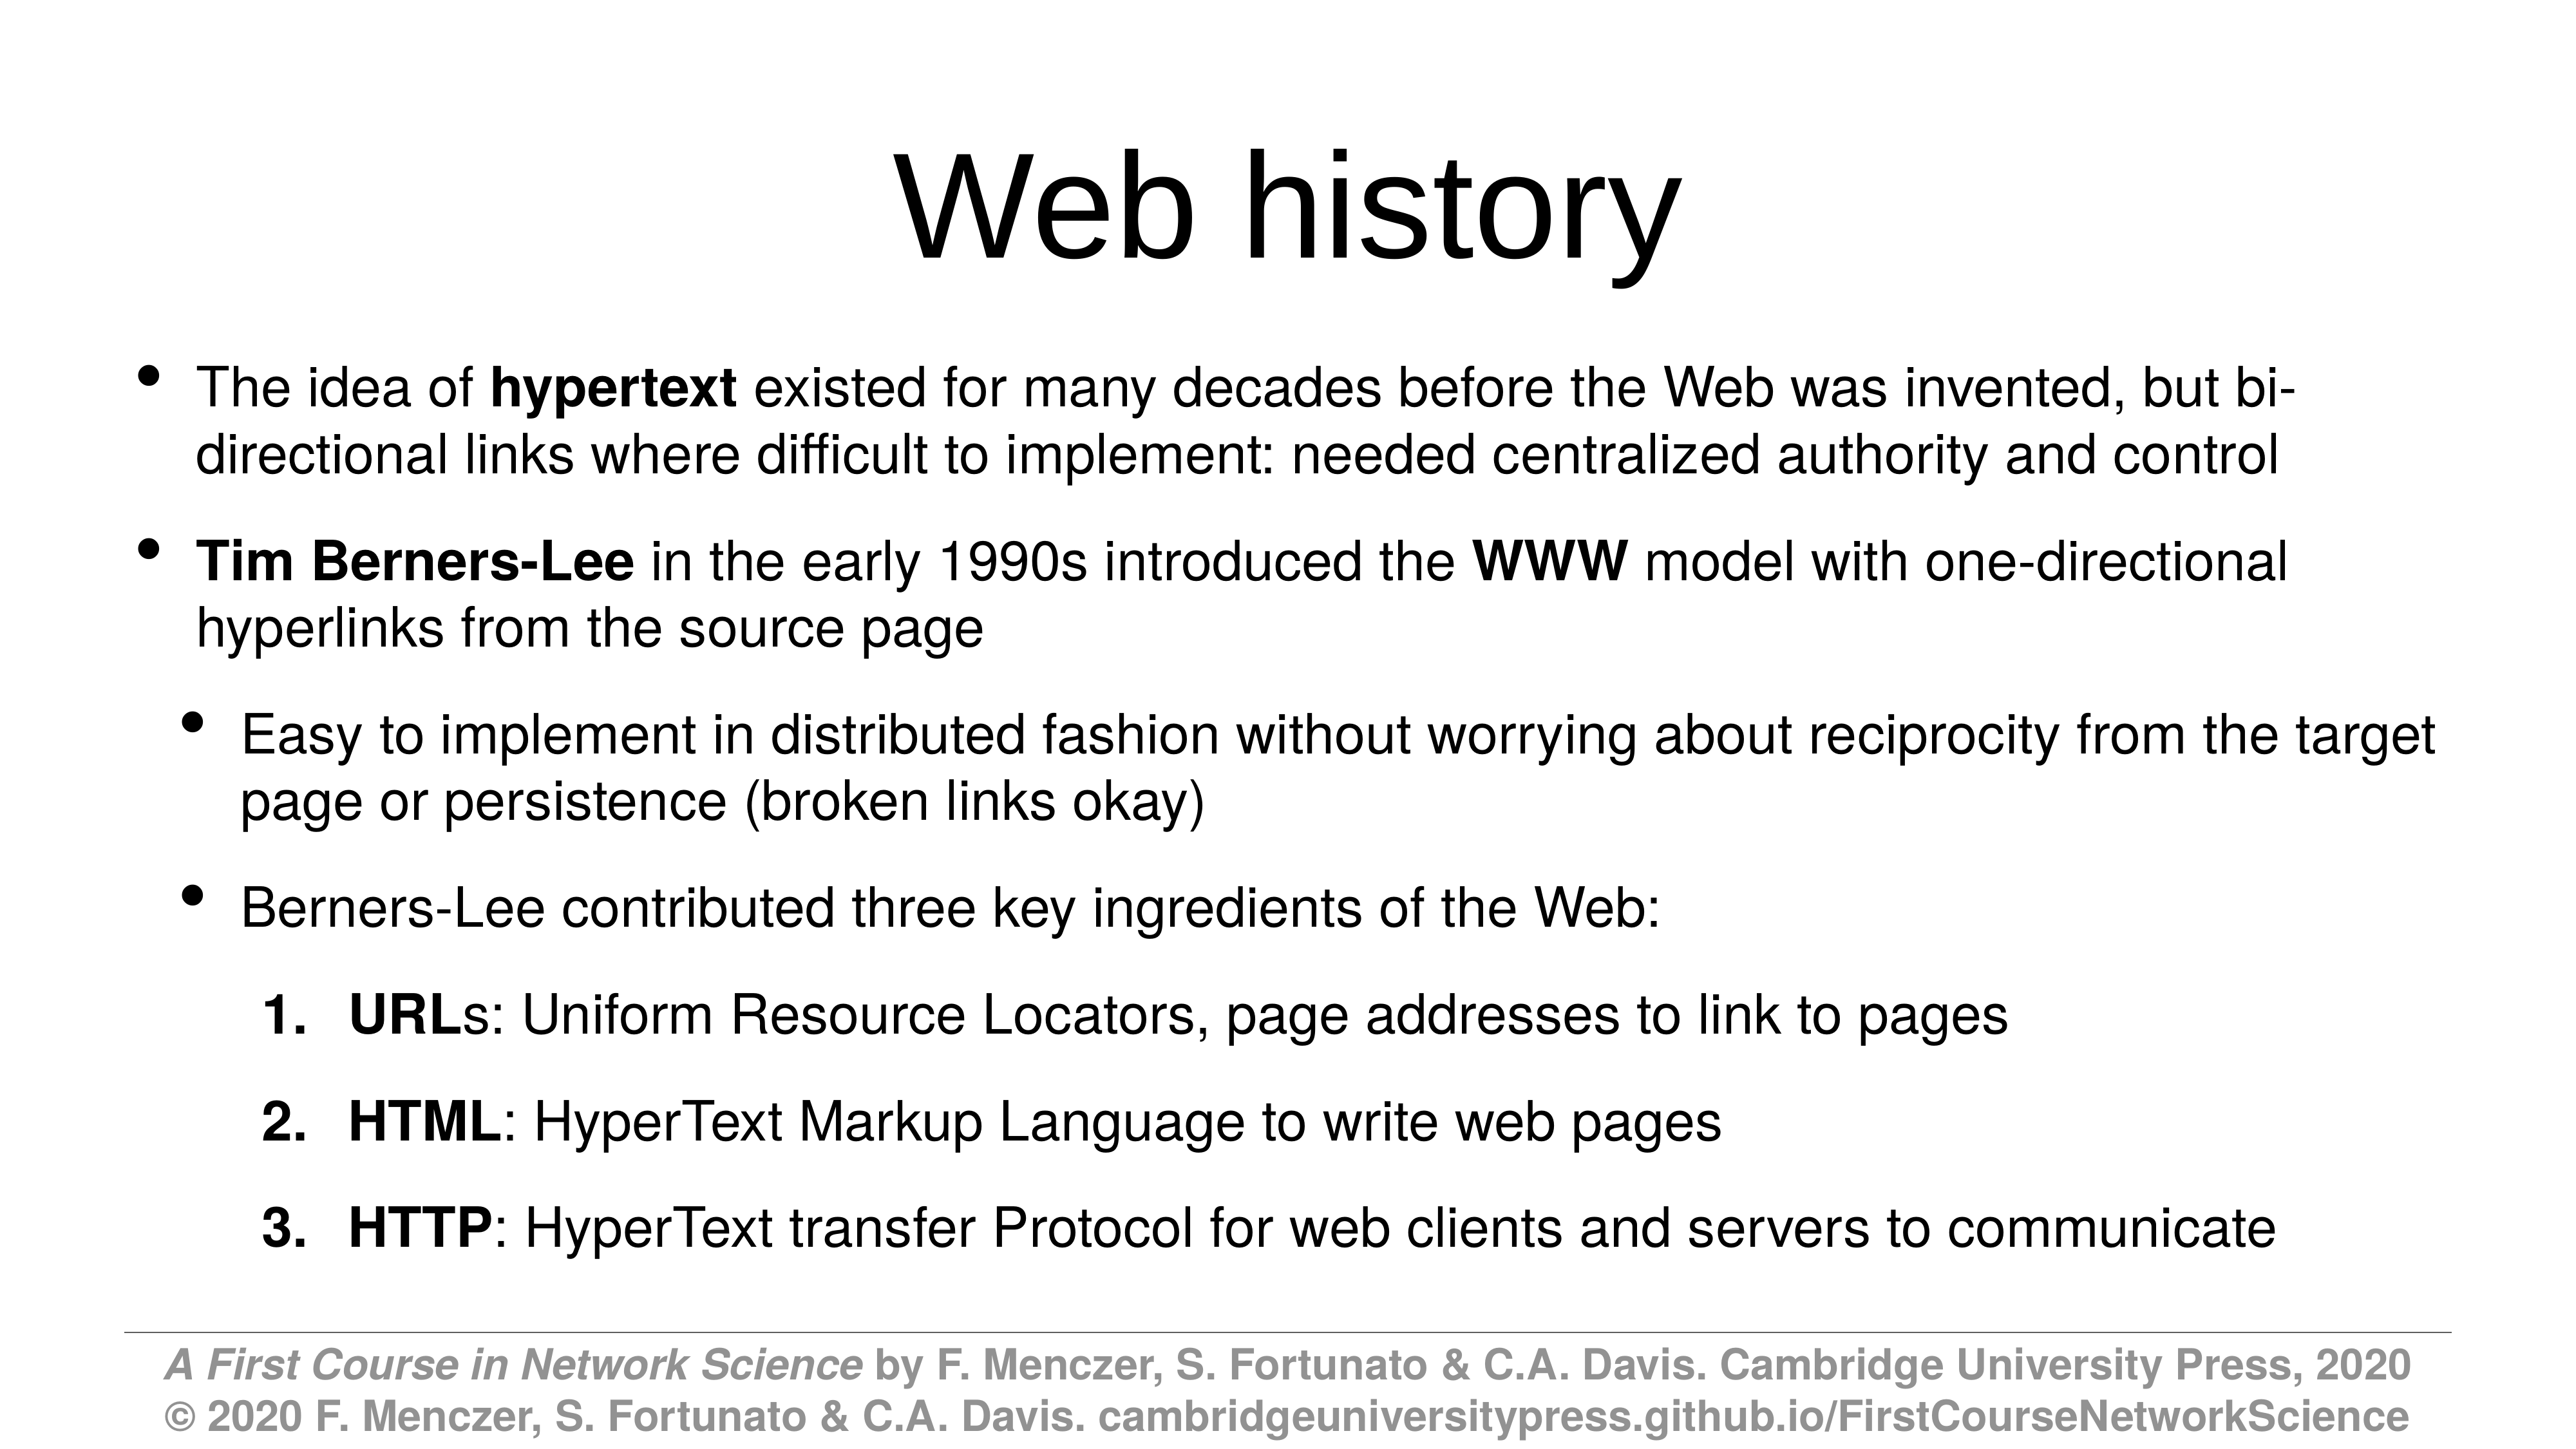

# Web history
The idea of hypertext existed for many decades before the Web was invented, but bi-directional links where difficult to implement: needed centralized authority and control
Tim Berners-Lee in the early 1990s introduced the WWW model with one-directional hyperlinks from the source page
Easy to implement in distributed fashion without worrying about reciprocity from the target page or persistence (broken links okay)
Berners-Lee contributed three key ingredients of the Web:
URLs: Uniform Resource Locators, page addresses to link to pages
HTML: HyperText Markup Language to write web pages
HTTP: HyperText transfer Protocol for web clients and servers to communicate